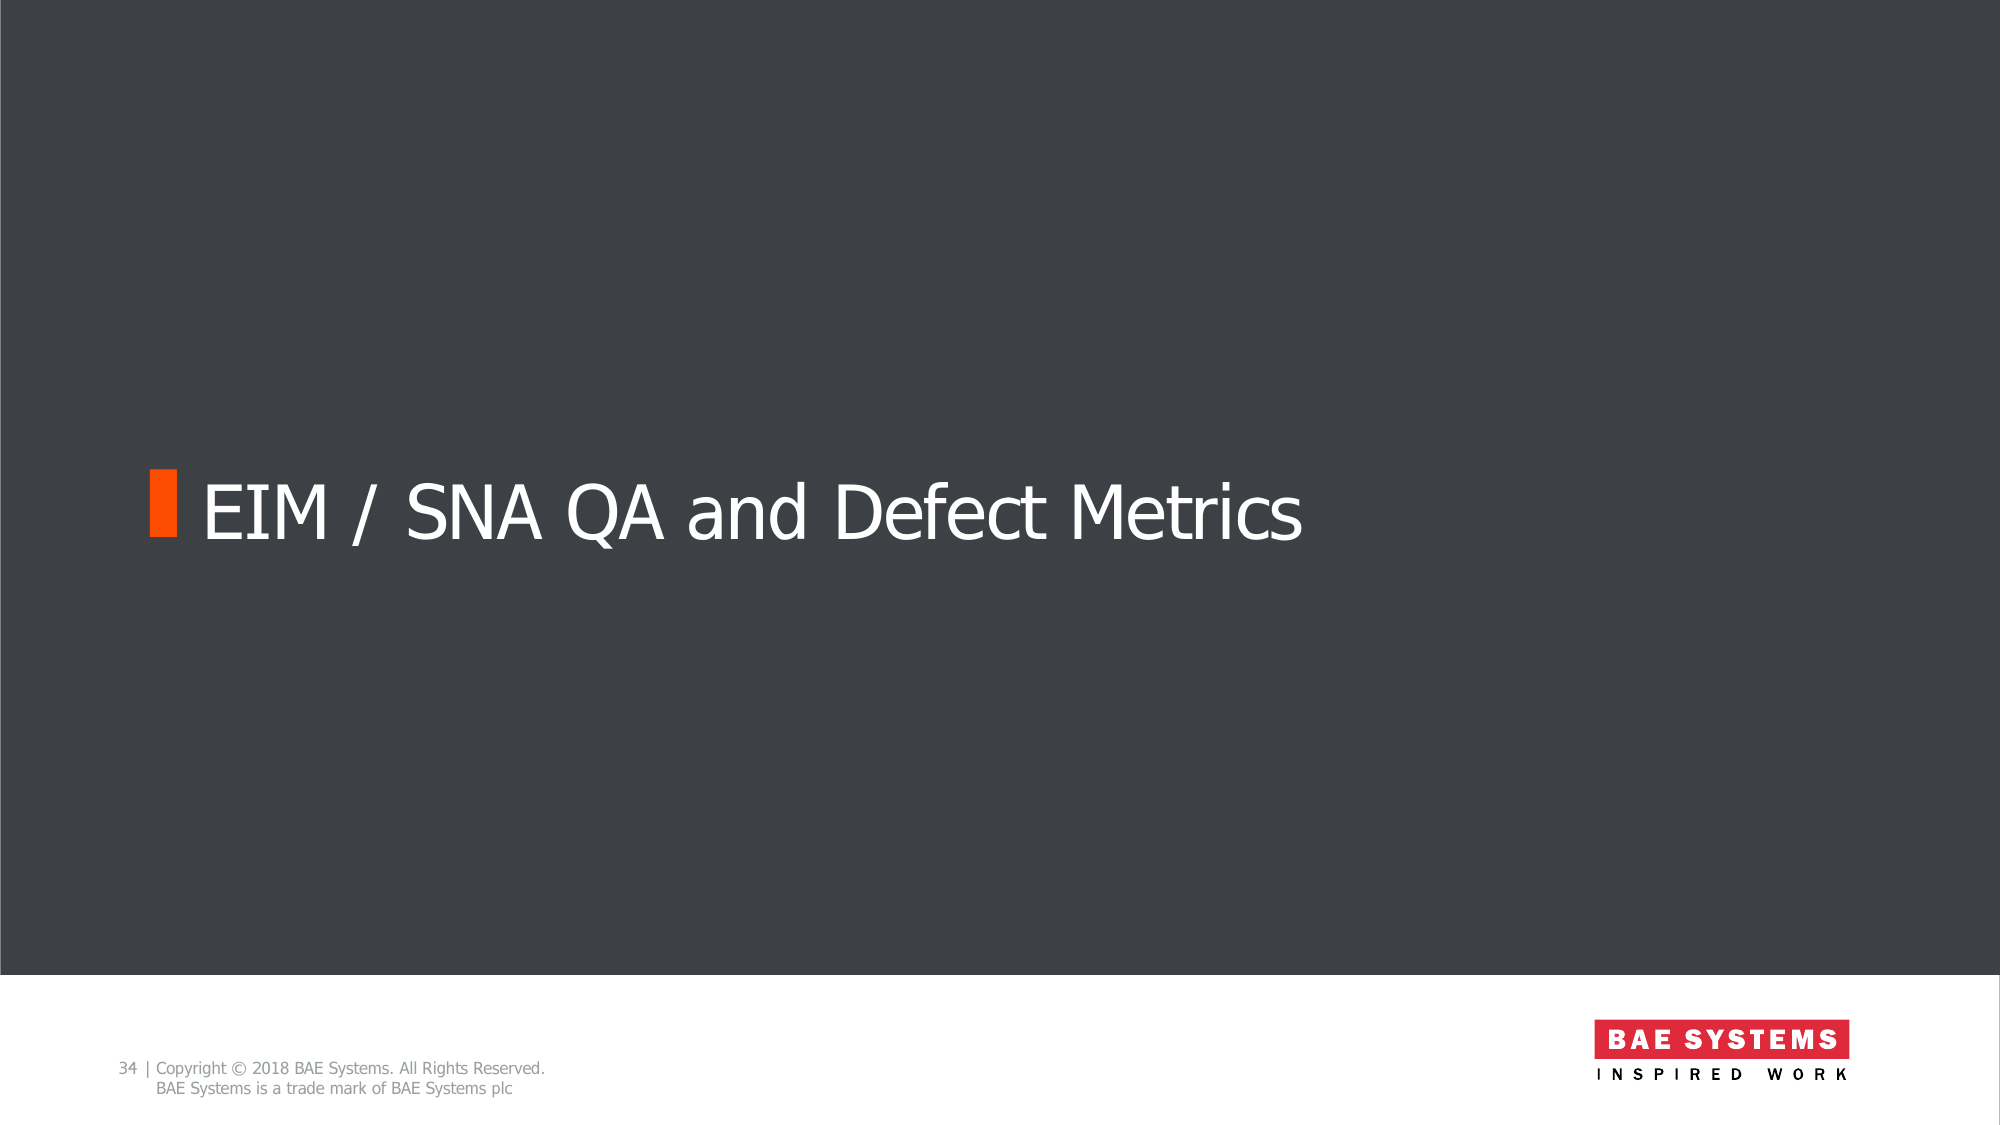

# EIM / SNA QA and Defect Metrics